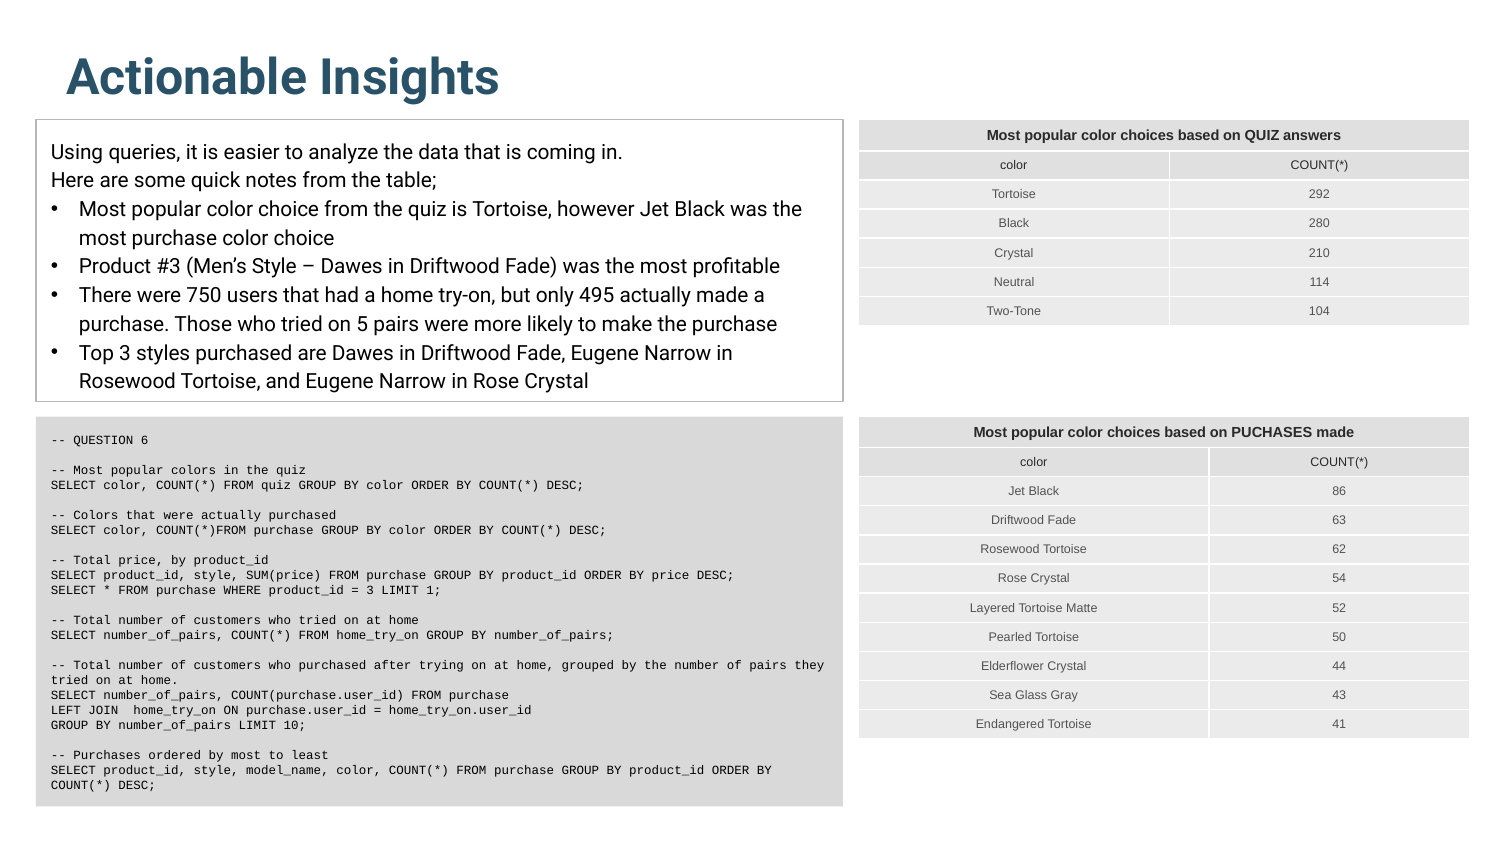

Actionable Insights
Using queries, it is easier to analyze the data that is coming in.
Here are some quick notes from the table;
Most popular color choice from the quiz is Tortoise, however Jet Black was the most purchase color choice
Product #3 (Men’s Style – Dawes in Driftwood Fade) was the most profitable
There were 750 users that had a home try-on, but only 495 actually made a purchase. Those who tried on 5 pairs were more likely to make the purchase
Top 3 styles purchased are Dawes in Driftwood Fade, Eugene Narrow in Rosewood Tortoise, and Eugene Narrow in Rose Crystal
| Most popular color choices based on QUIZ answers |  |
| --- | --- |
| color | COUNT(\*) |
| Tortoise | 292 |
| Black | 280 |
| Crystal | 210 |
| Neutral | 114 |
| Two-Tone | 104 |
| Most popular color choices based on PUCHASES made |  |
| --- | --- |
| color | COUNT(\*) |
| Jet Black | 86 |
| Driftwood Fade | 63 |
| Rosewood Tortoise | 62 |
| Rose Crystal | 54 |
| Layered Tortoise Matte | 52 |
| Pearled Tortoise | 50 |
| Elderflower Crystal | 44 |
| Sea Glass Gray | 43 |
| Endangered Tortoise | 41 |
-- QUESTION 6

-- Most popular colors in the quiz
SELECT color, COUNT(*) FROM quiz GROUP BY color ORDER BY COUNT(*) DESC;

-- Colors that were actually purchased
SELECT color, COUNT(*)FROM purchase GROUP BY color ORDER BY COUNT(*) DESC;

-- Total price, by product_id
SELECT product_id, style, SUM(price) FROM purchase GROUP BY product_id ORDER BY price DESC;
SELECT * FROM purchase WHERE product_id = 3 LIMIT 1;

-- Total number of customers who tried on at home
SELECT number_of_pairs, COUNT(*) FROM home_try_on GROUP BY number_of_pairs;

-- Total number of customers who purchased after trying on at home, grouped by the number of pairs they tried on at home.
SELECT number_of_pairs, COUNT(purchase.user_id) FROM purchase
LEFT JOIN  home_try_on ON purchase.user_id = home_try_on.user_id
GROUP BY number_of_pairs LIMIT 10;

-- Purchases ordered by most to least
SELECT product_id, style, model_name, color, COUNT(*) FROM purchase GROUP BY product_id ORDER BY COUNT(*) DESC;